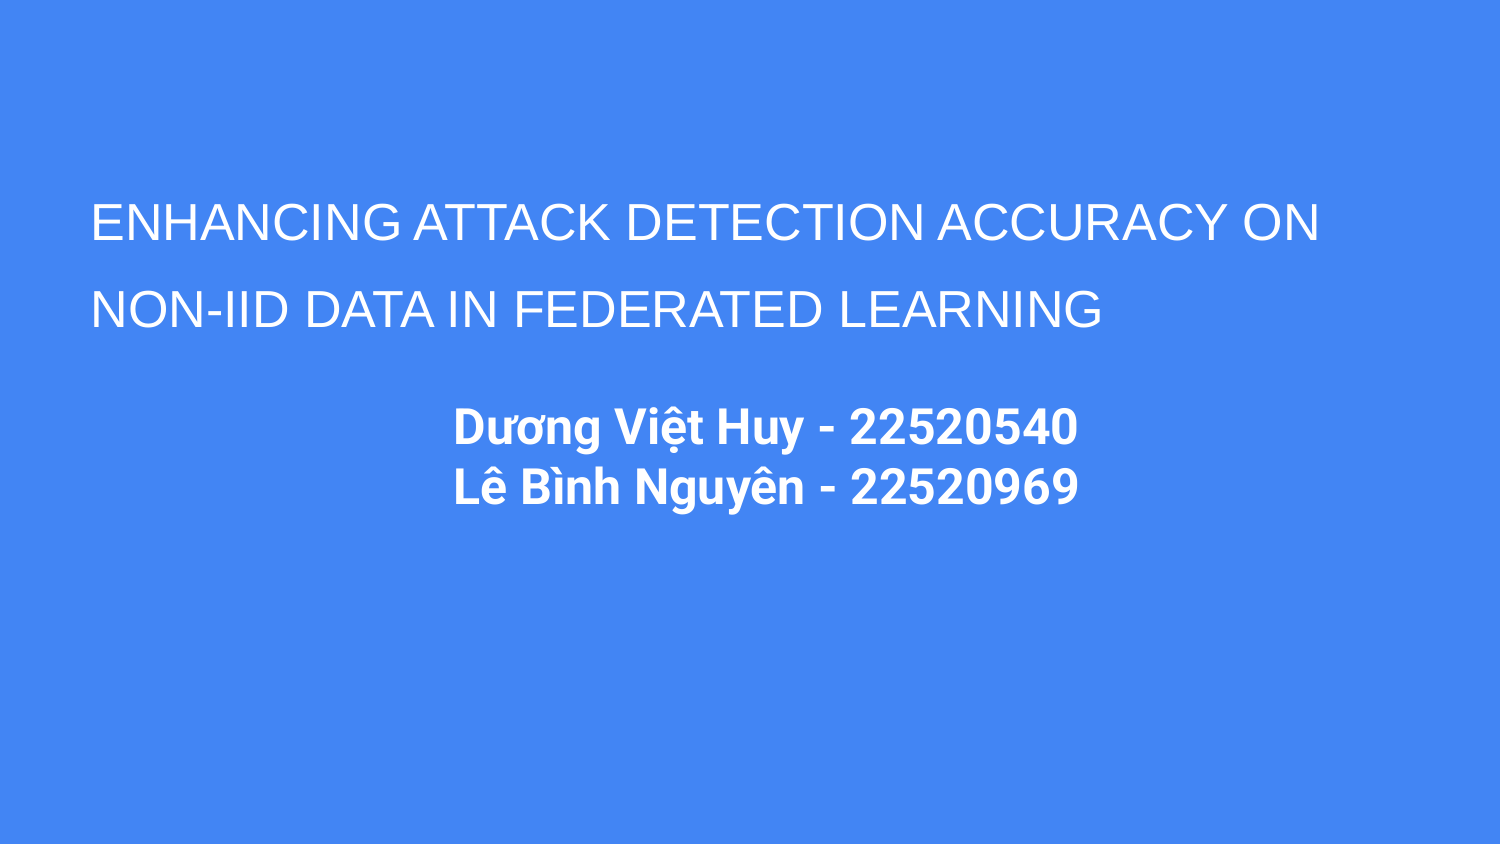

# ENHANCING ATTACK DETECTION ACCURACY ON NON-IID DATA IN FEDERATED LEARNING
Dương Việt Huy - 22520540
Lê Bình Nguyên - 22520969